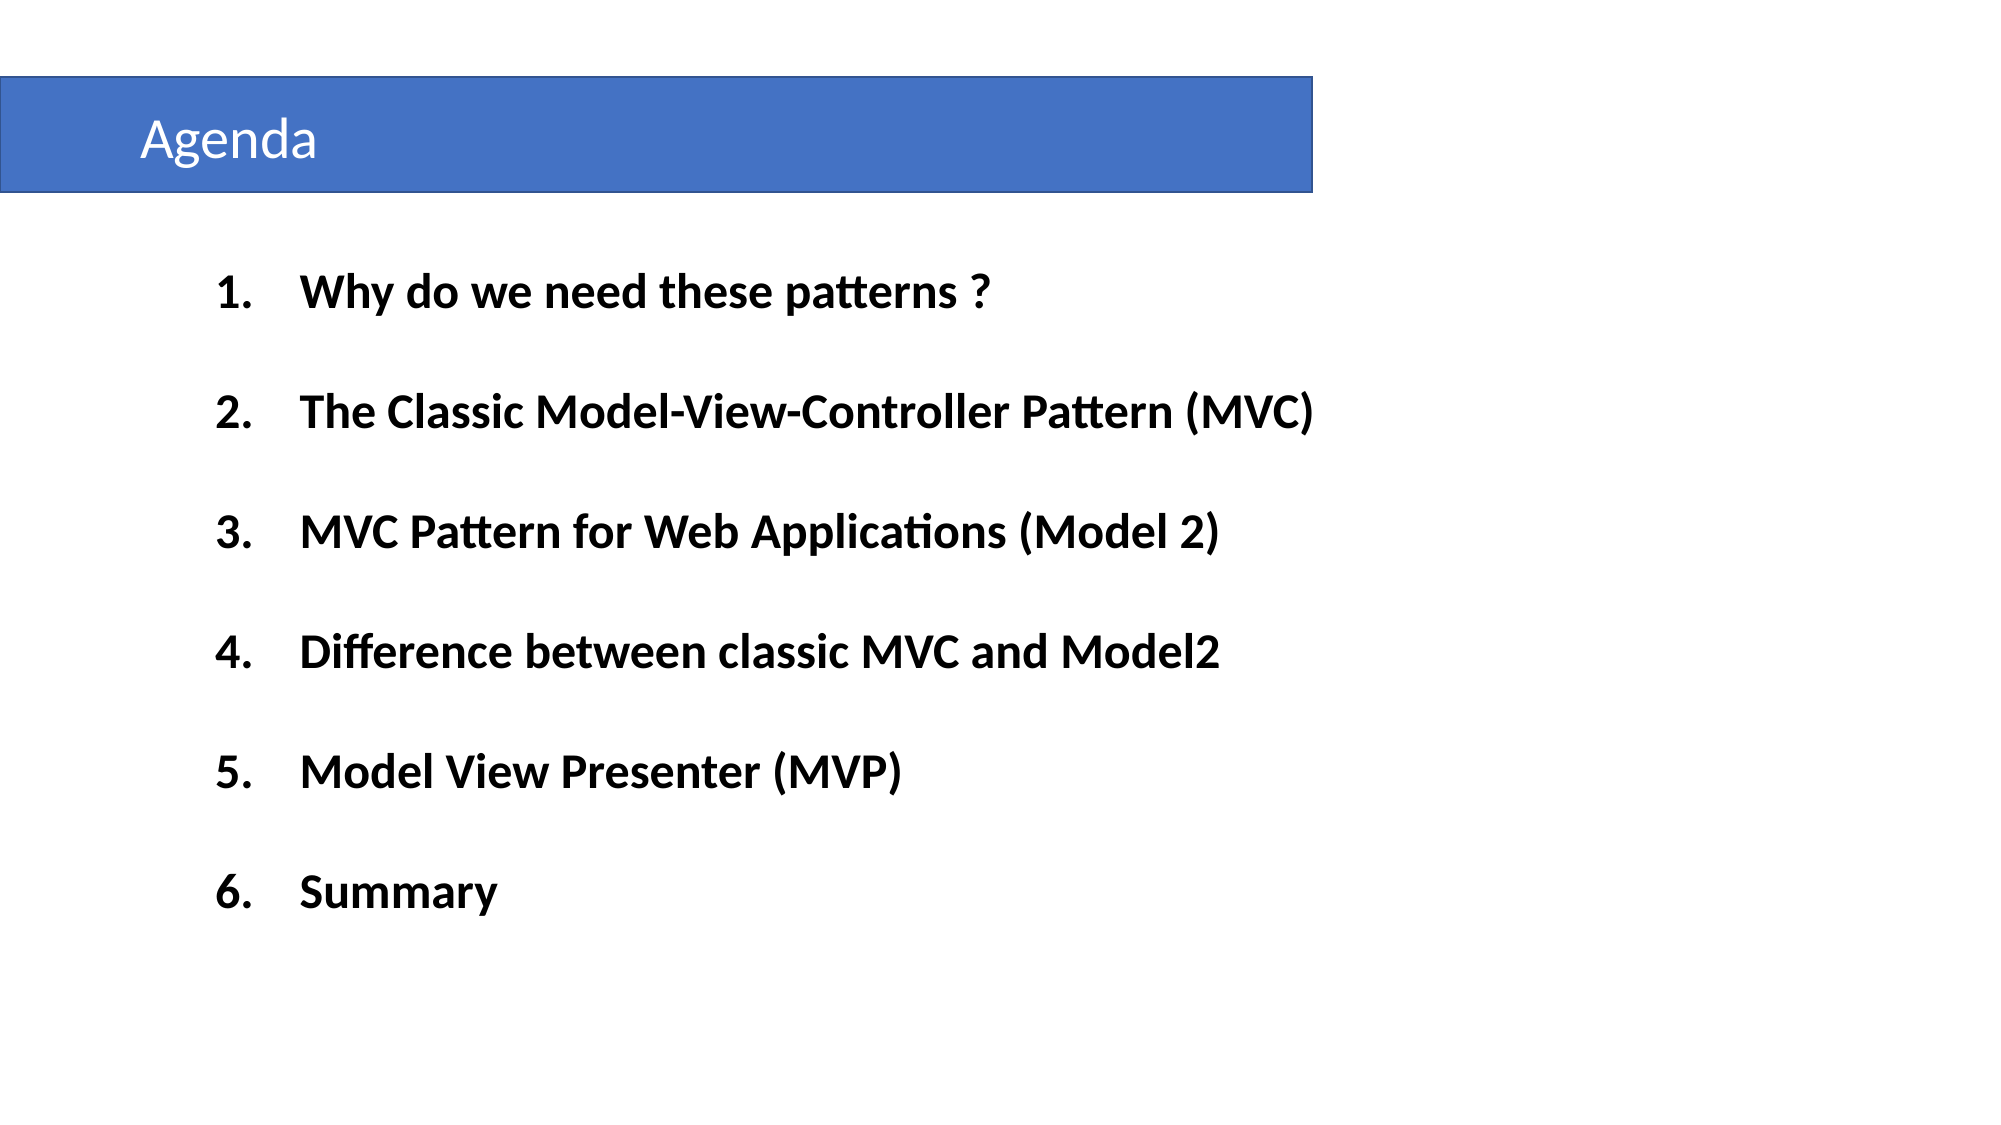

Agenda
Why do we need these patterns ?
The Classic Model-View-Controller Pattern (MVC)
MVC Pattern for Web Applications (Model 2)
Difference between classic MVC and Model2
Model View Presenter (MVP)
Summary